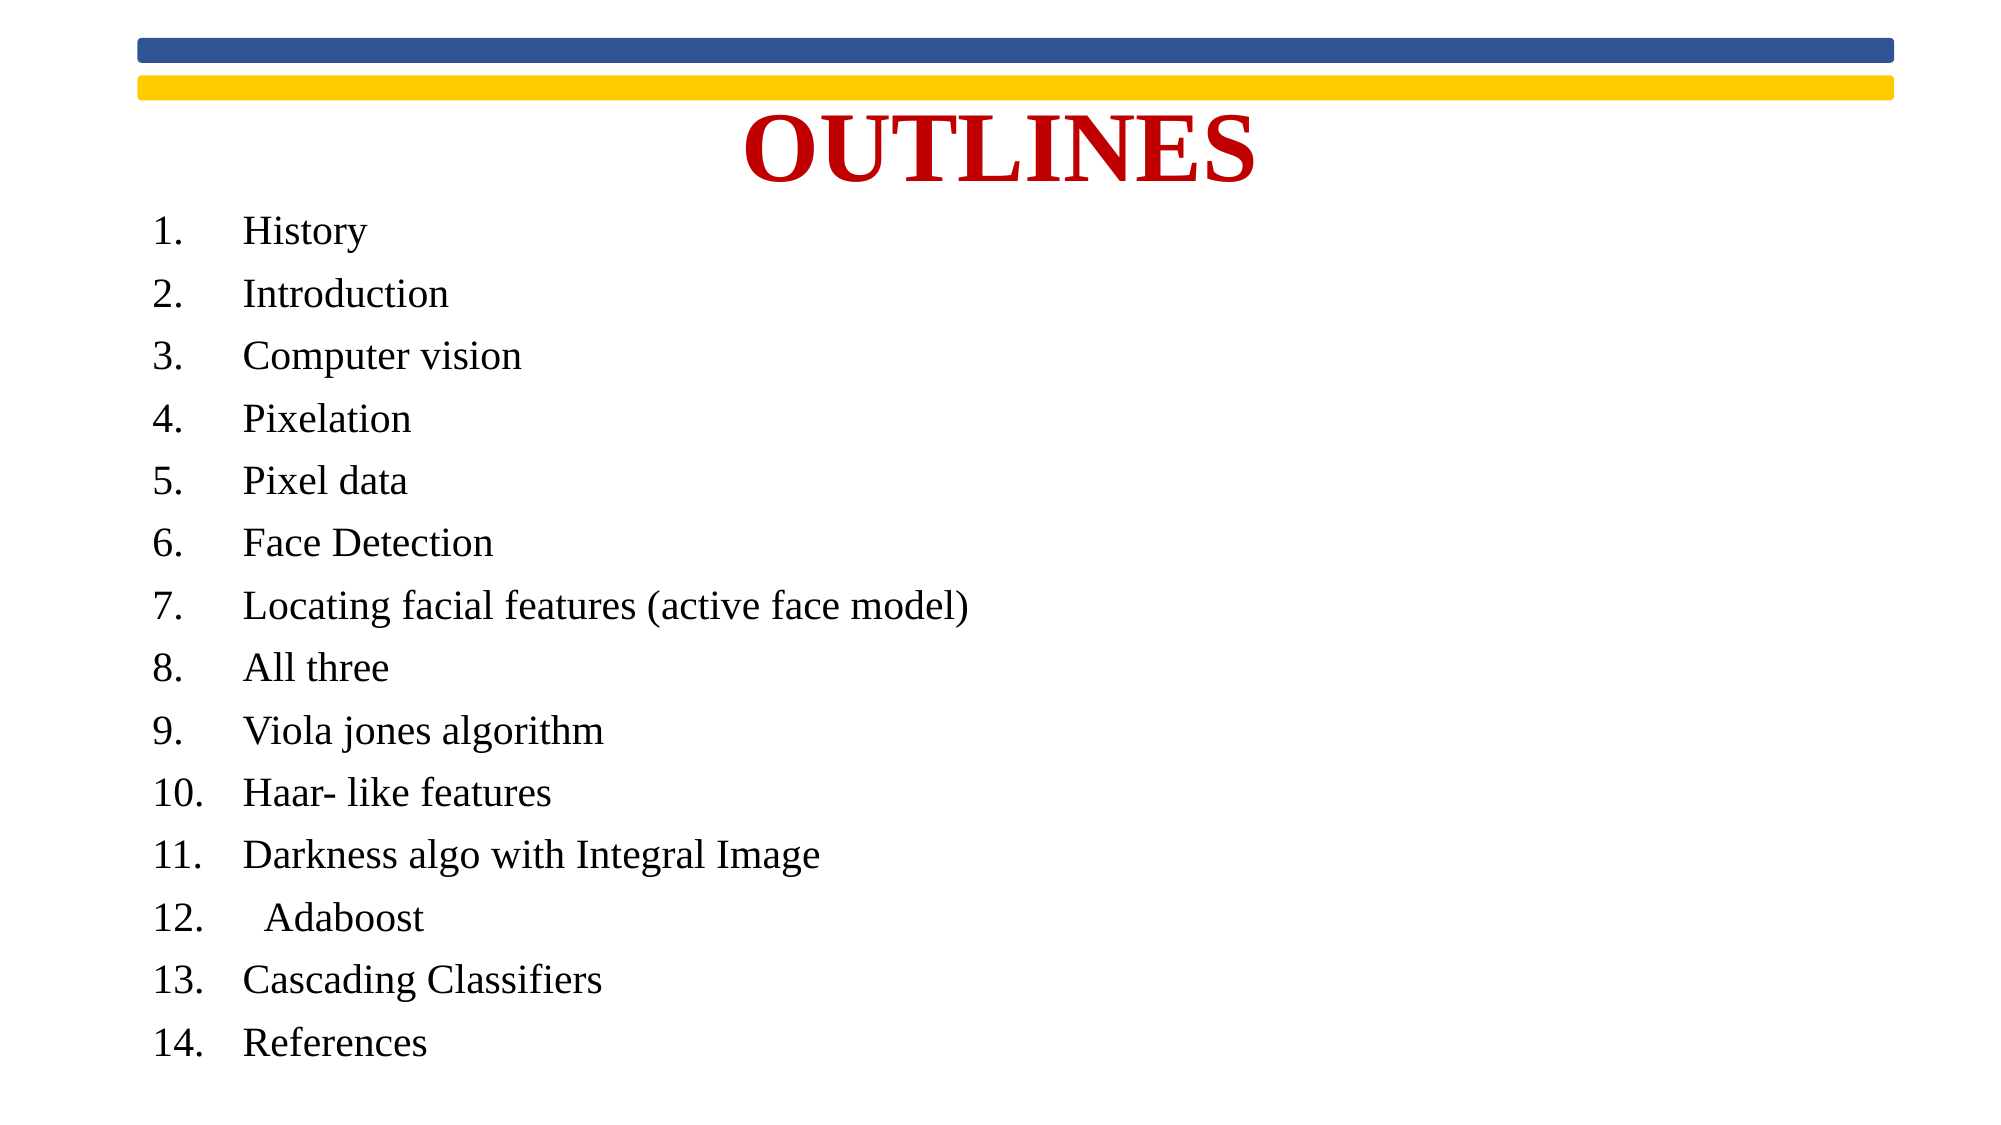

# OUTLINES
History
Introduction
Computer vision
Pixelation
Pixel data
Face Detection
Locating facial features (active face model)
All three
Viola jones algorithm
Haar- like features
Darkness algo with Integral Image
  Adaboost
Cascading Classifiers
References